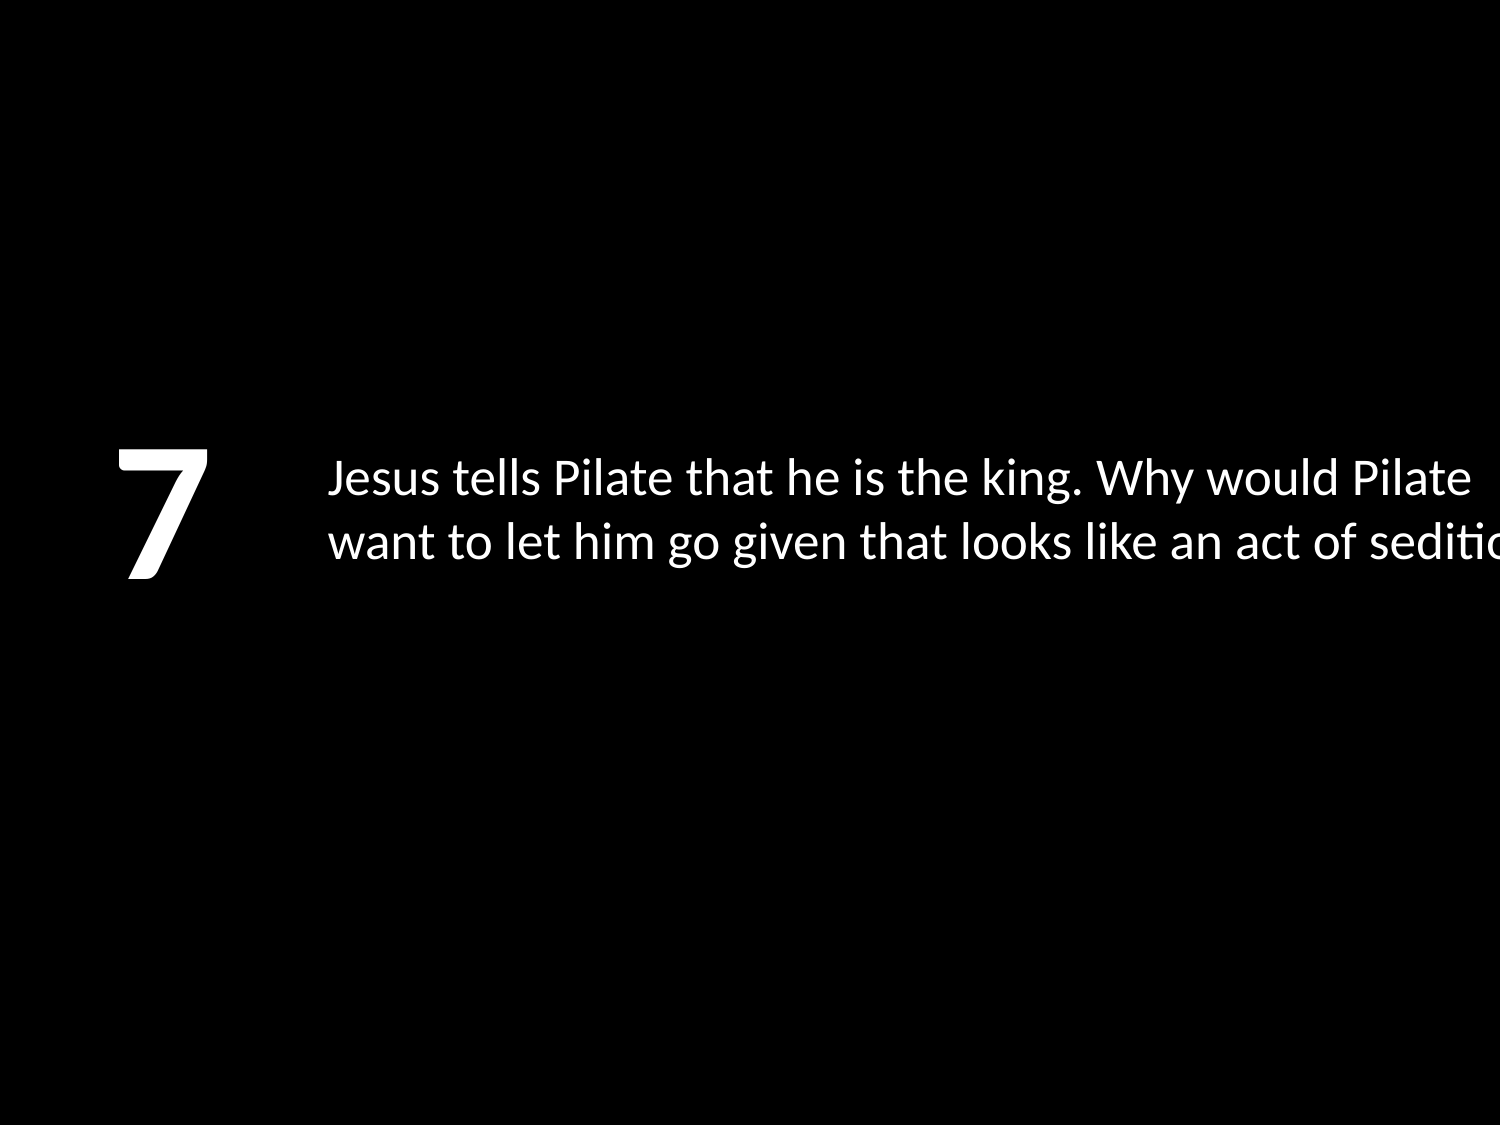

7
# Jesus tells Pilate that he is the king. Why would Pilate want to let him go given that looks like an act of sedition?